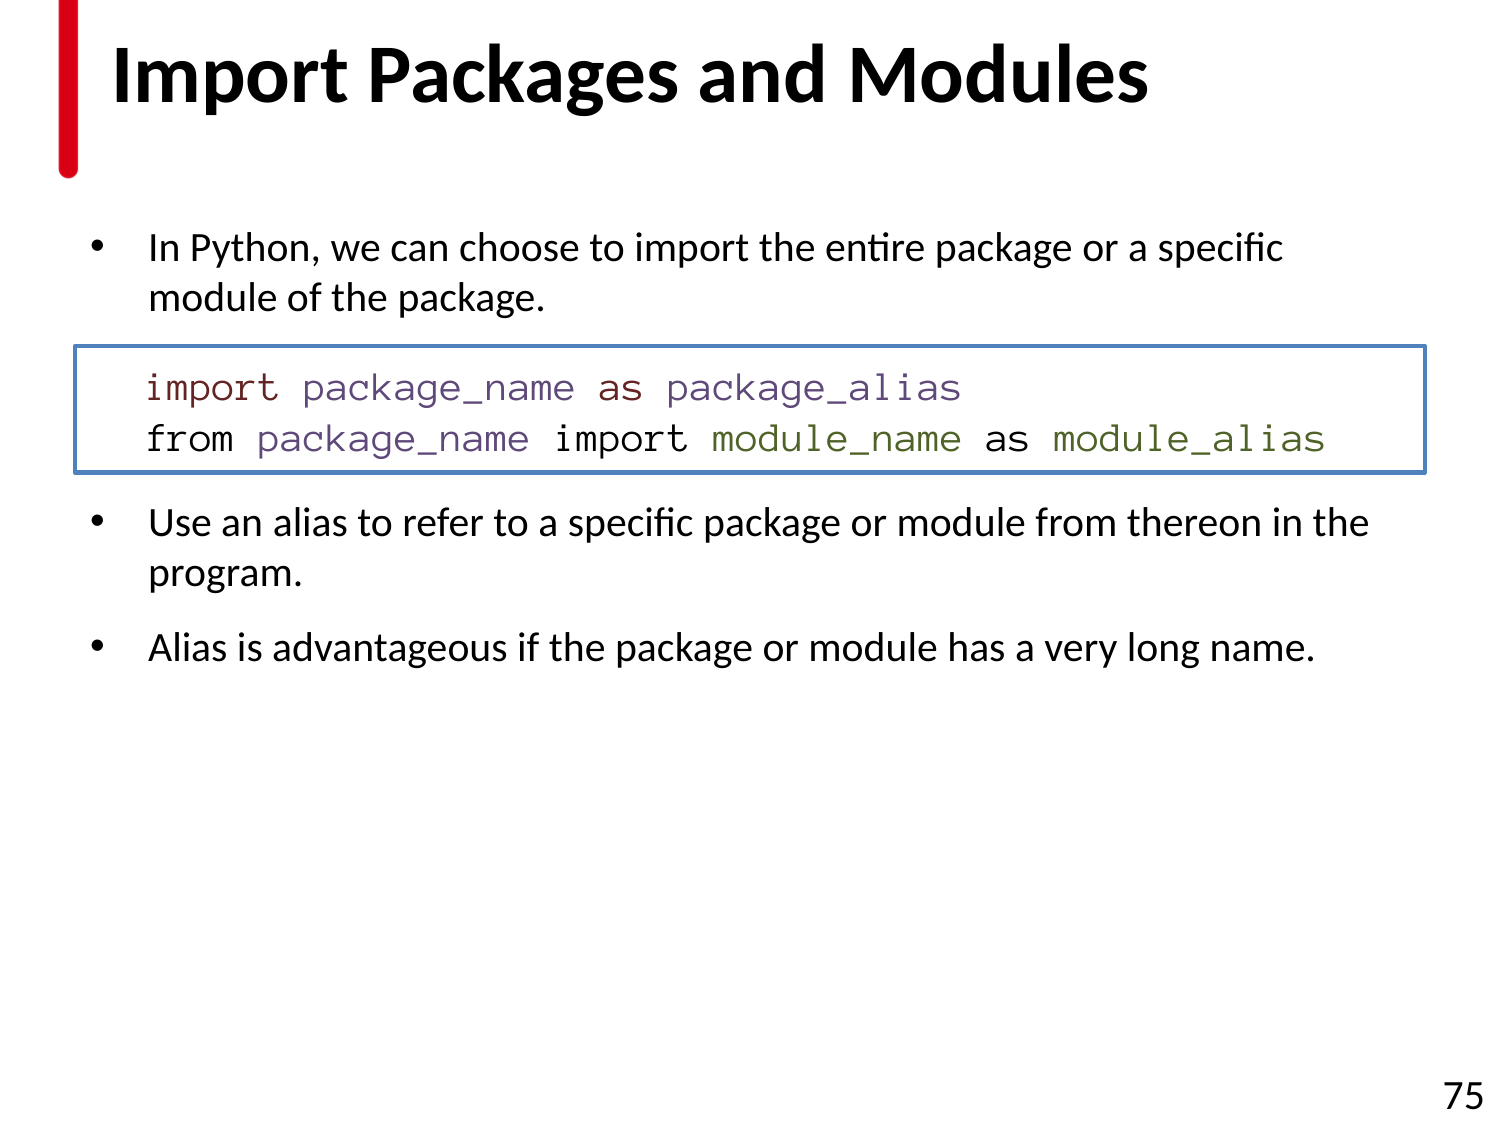

# Import Packages and Modules
In Python, we can choose to import the entire package or a specific module of the package.

Use an alias to refer to a specific package or module from thereon in the program.
Alias is advantageous if the package or module has a very long name.
import package_name as package_alias
from package_name import module_name as module_alias